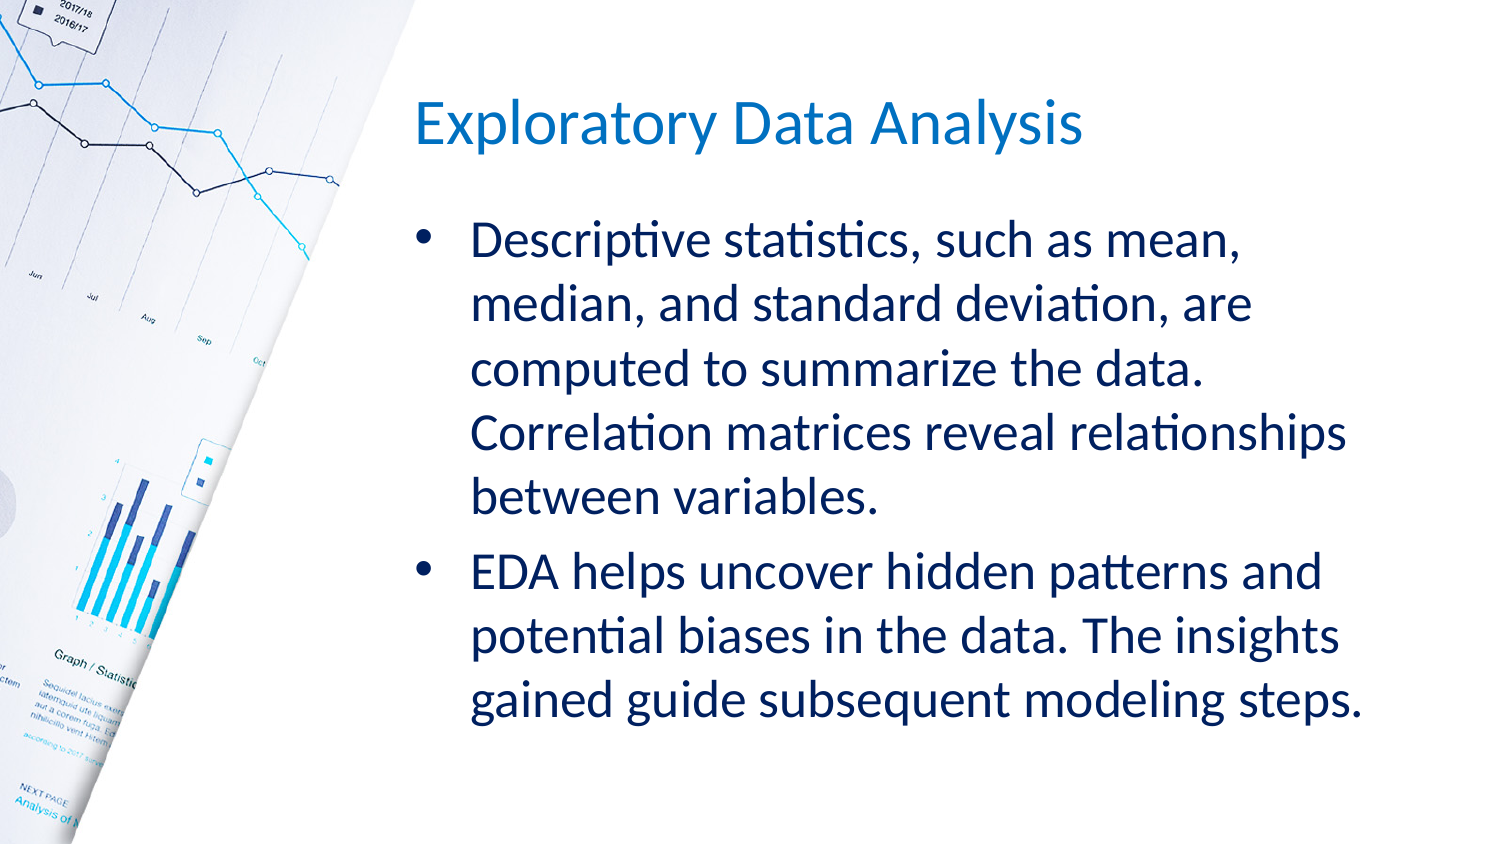

# Exploratory Data Analysis
Descriptive statistics, such as mean, median, and standard deviation, are computed to summarize the data. Correlation matrices reveal relationships between variables.
EDA helps uncover hidden patterns and potential biases in the data. The insights gained guide subsequent modeling steps.